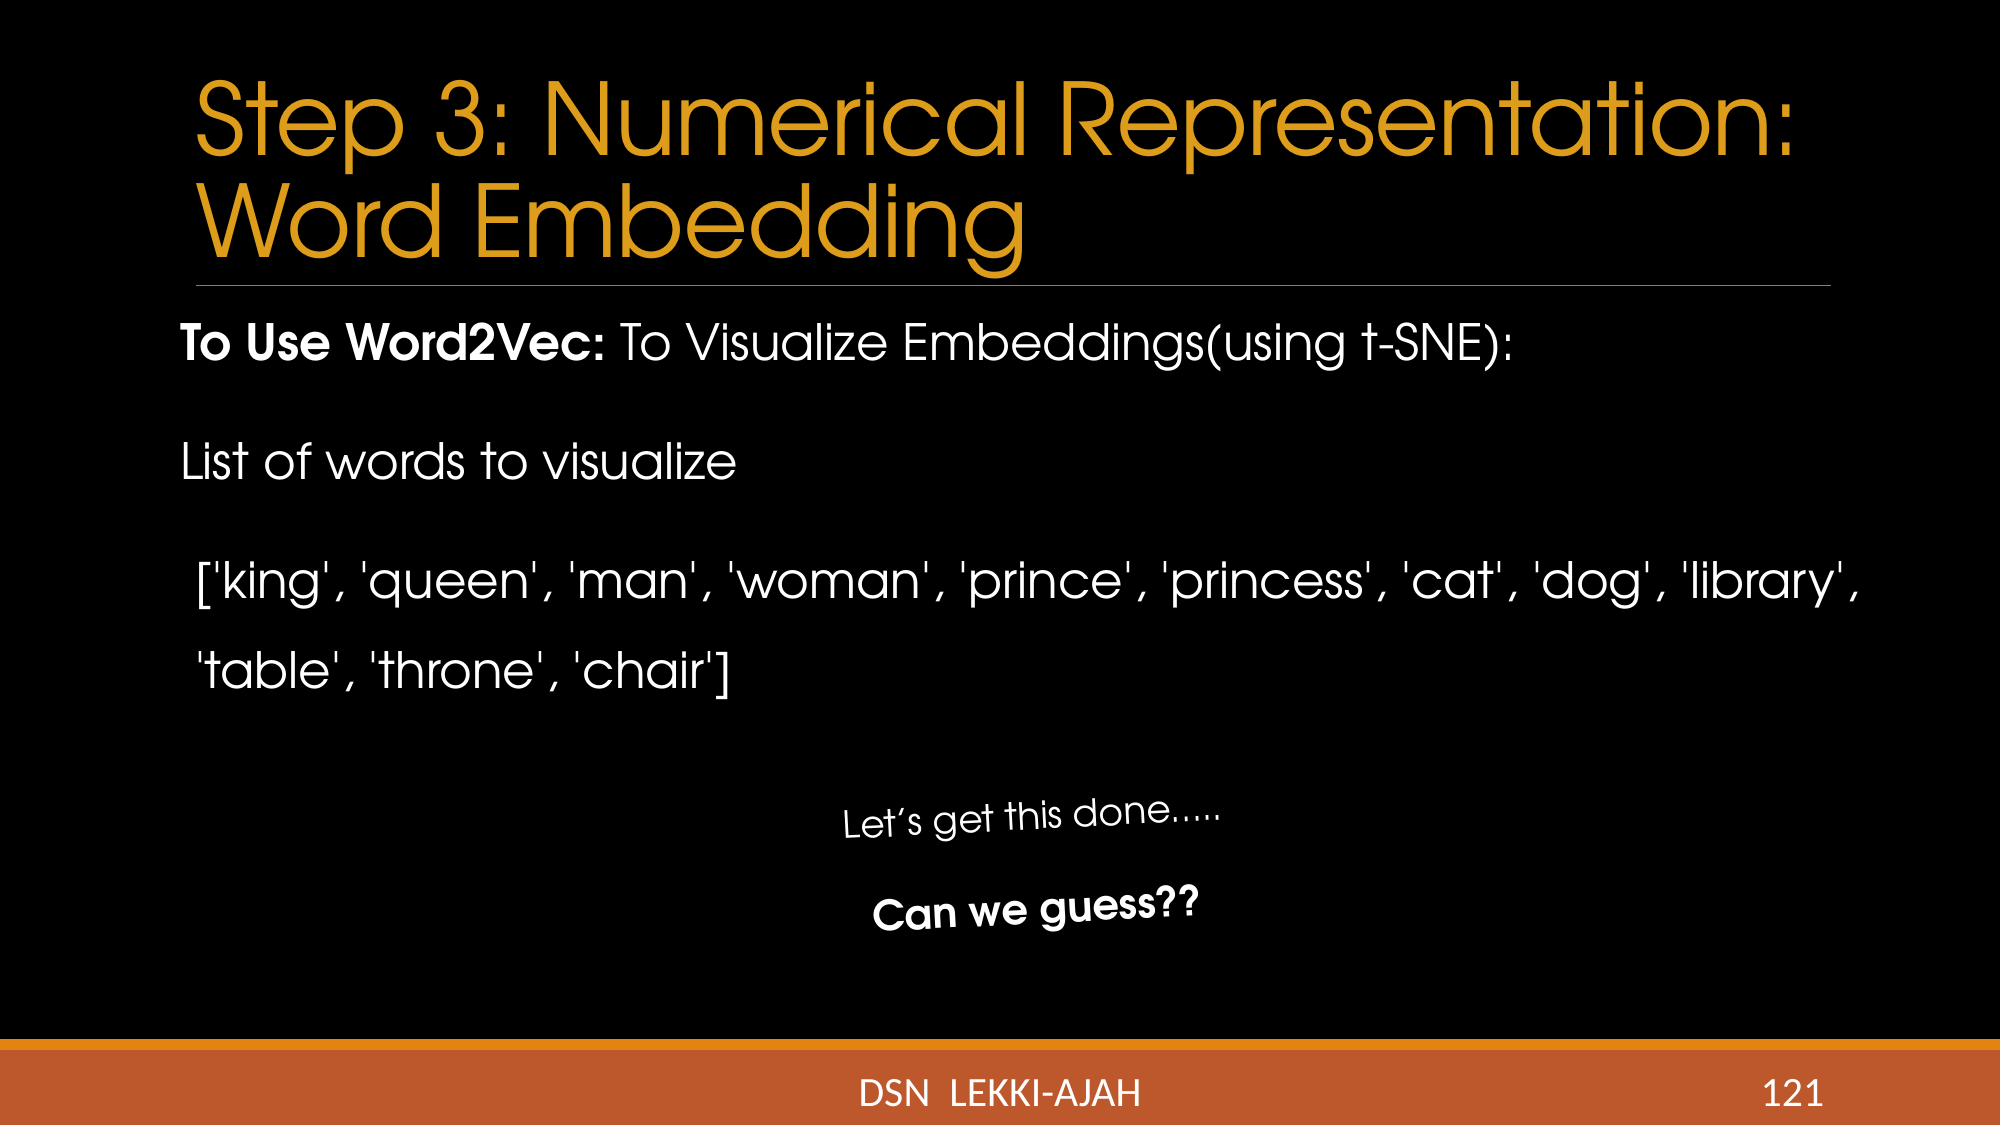

# Step 3: Numerical Representation: Word Embedding
To Use Word2Vec: To Visualize Embeddings(using t-SNE):
List of words to visualize
['king', 'queen', 'man', 'woman', 'prince', 'princess', 'cat', 'dog', 'library', 'table', 'throne', 'chair']
Let’s get this done…..

Can we guess??

DSN  LEKKI-AJAH
121